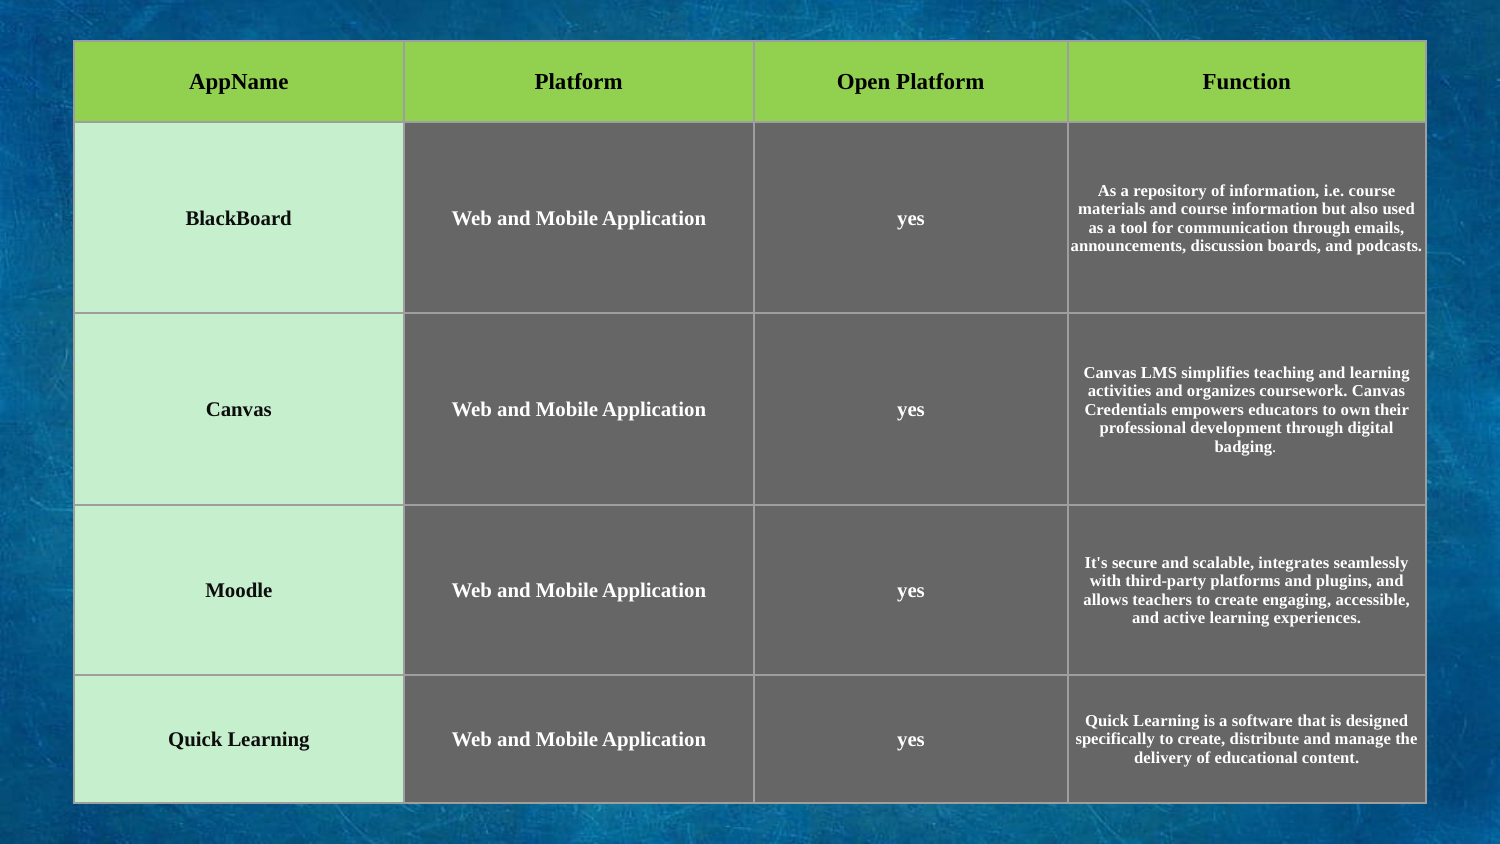

| AppName | Platform | Open Platform | Function |
| --- | --- | --- | --- |
| BlackBoard | Web and Mobile Application | yes | As a repository of information, i.e. course materials and course information but also used as a tool for communication through emails, announcements, discussion boards, and podcasts. |
| Canvas | Web and Mobile Application | yes | Canvas LMS simplifies teaching and learning activities and organizes coursework. Canvas Credentials empowers educators to own their professional development through digital badging. |
| Moodle | Web and Mobile Application | yes | It's secure and scalable, integrates seamlessly with third-party platforms and plugins, and allows teachers to create engaging, accessible, and active learning experiences. |
| Quick Learning | Web and Mobile Application | yes | Quick Learning is a software that is designed specifically to create, distribute and manage the delivery of educational content. |